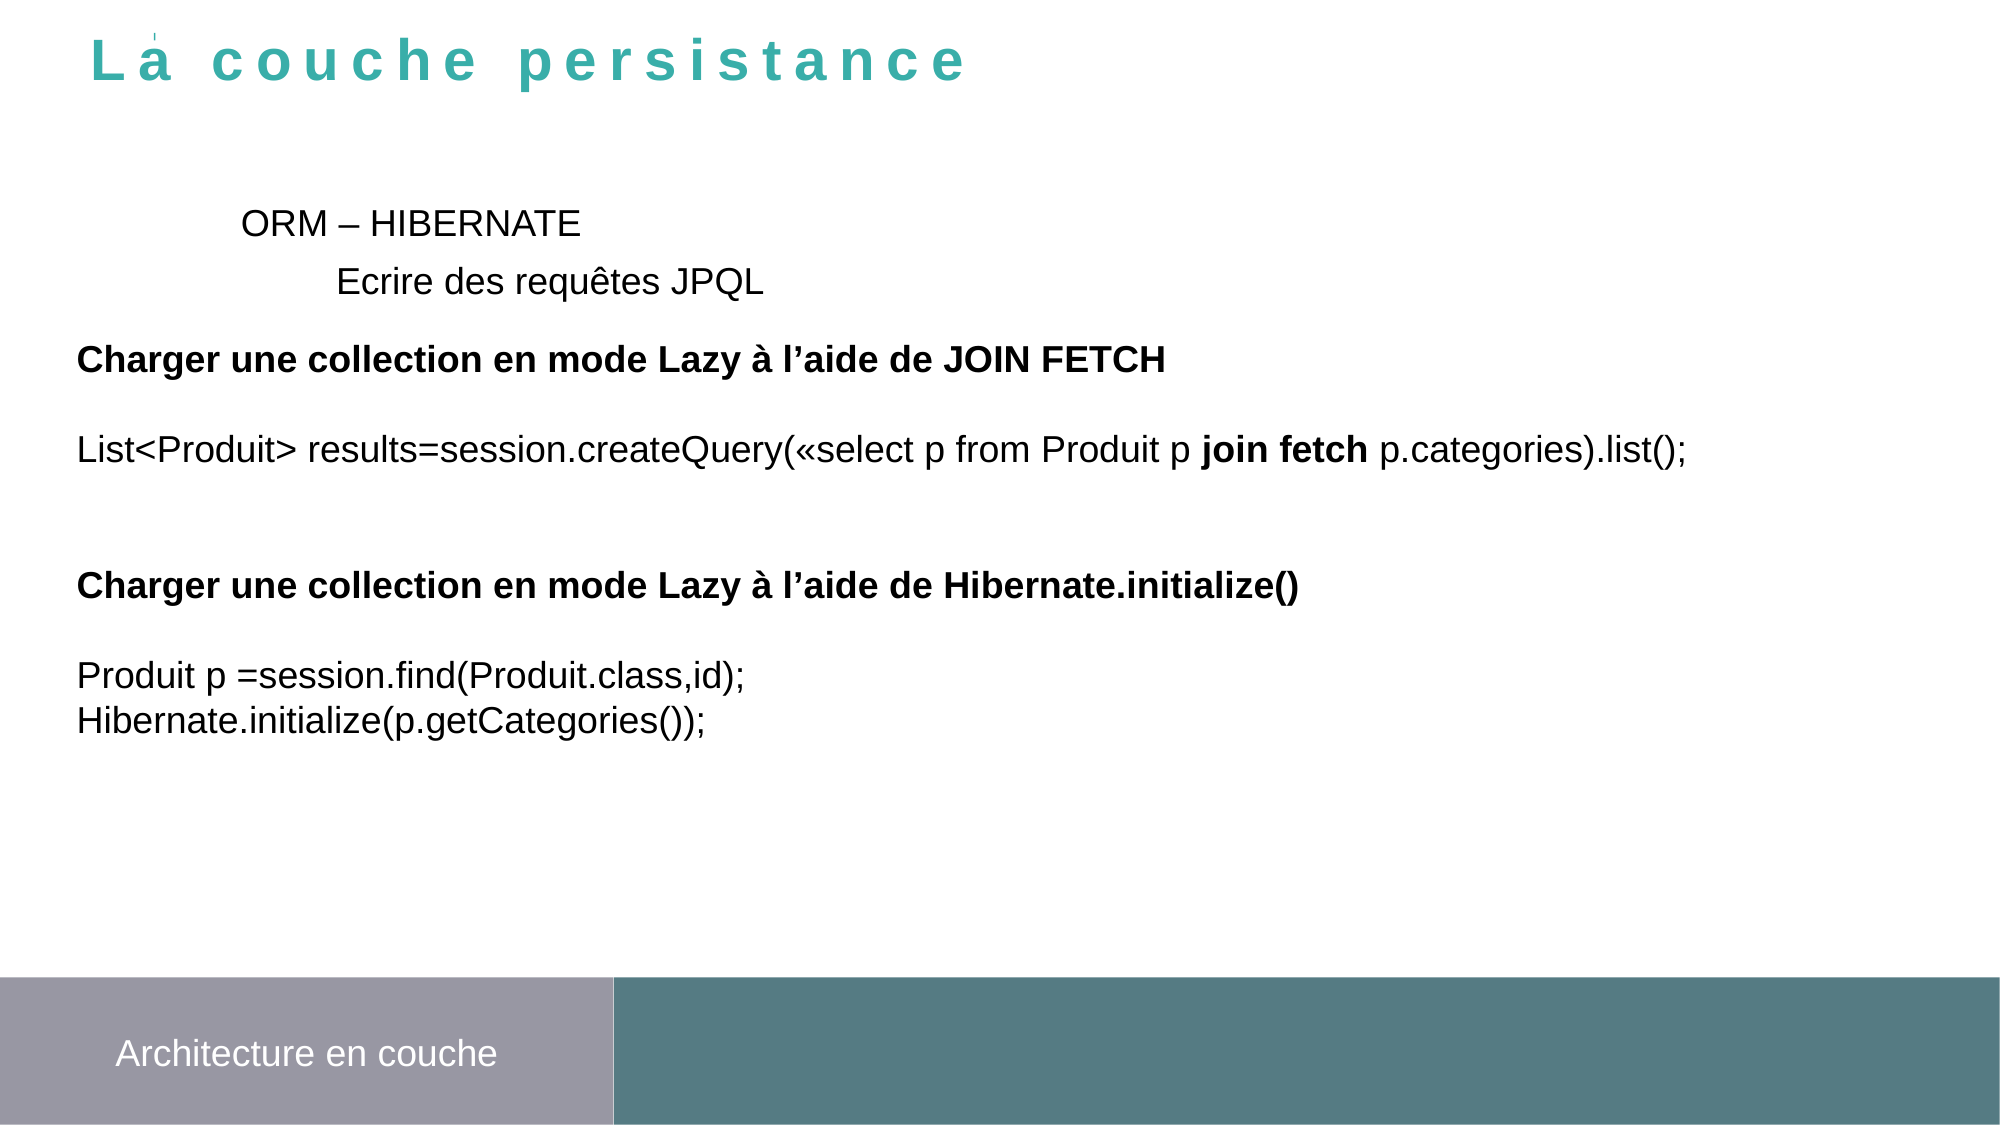

La couche persistance
ORM – HIBERNATE
Ecrire des requêtes JPQL
Charger une collection en mode Lazy à l’aide de JOIN FETCH

List<Produit> results=session.createQuery(«select p from Produit p join fetch p.categories).list();

Charger une collection en mode Lazy à l’aide de Hibernate.initialize()

Produit p =session.find(Produit.class,id);
Hibernate.initialize(p.getCategories());
Architecture en couche